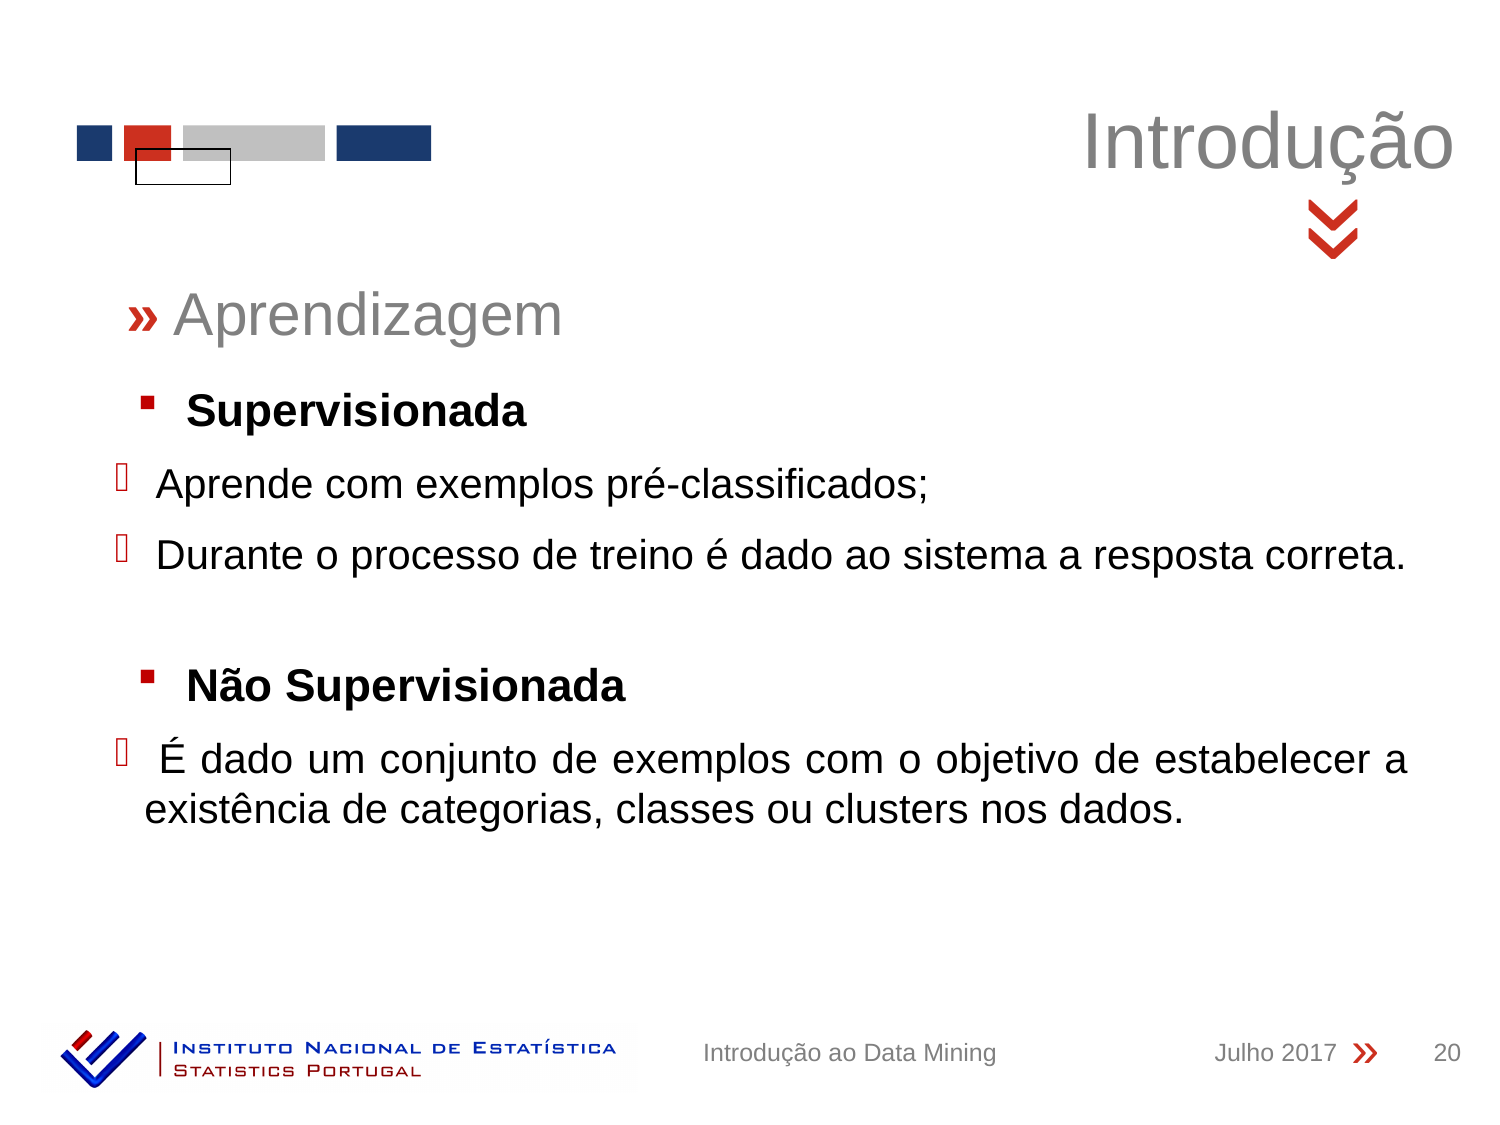

Introdução
«
» Aprendizagem
 Supervisionada
 Aprende com exemplos pré-classificados;
 Durante o processo de treino é dado ao sistema a resposta correta.

 Não Supervisionada
 É dado um conjunto de exemplos com o objetivo de estabelecer a existência de categorias, classes ou clusters nos dados.

Introdução ao Data Mining
Julho 2017
20
«